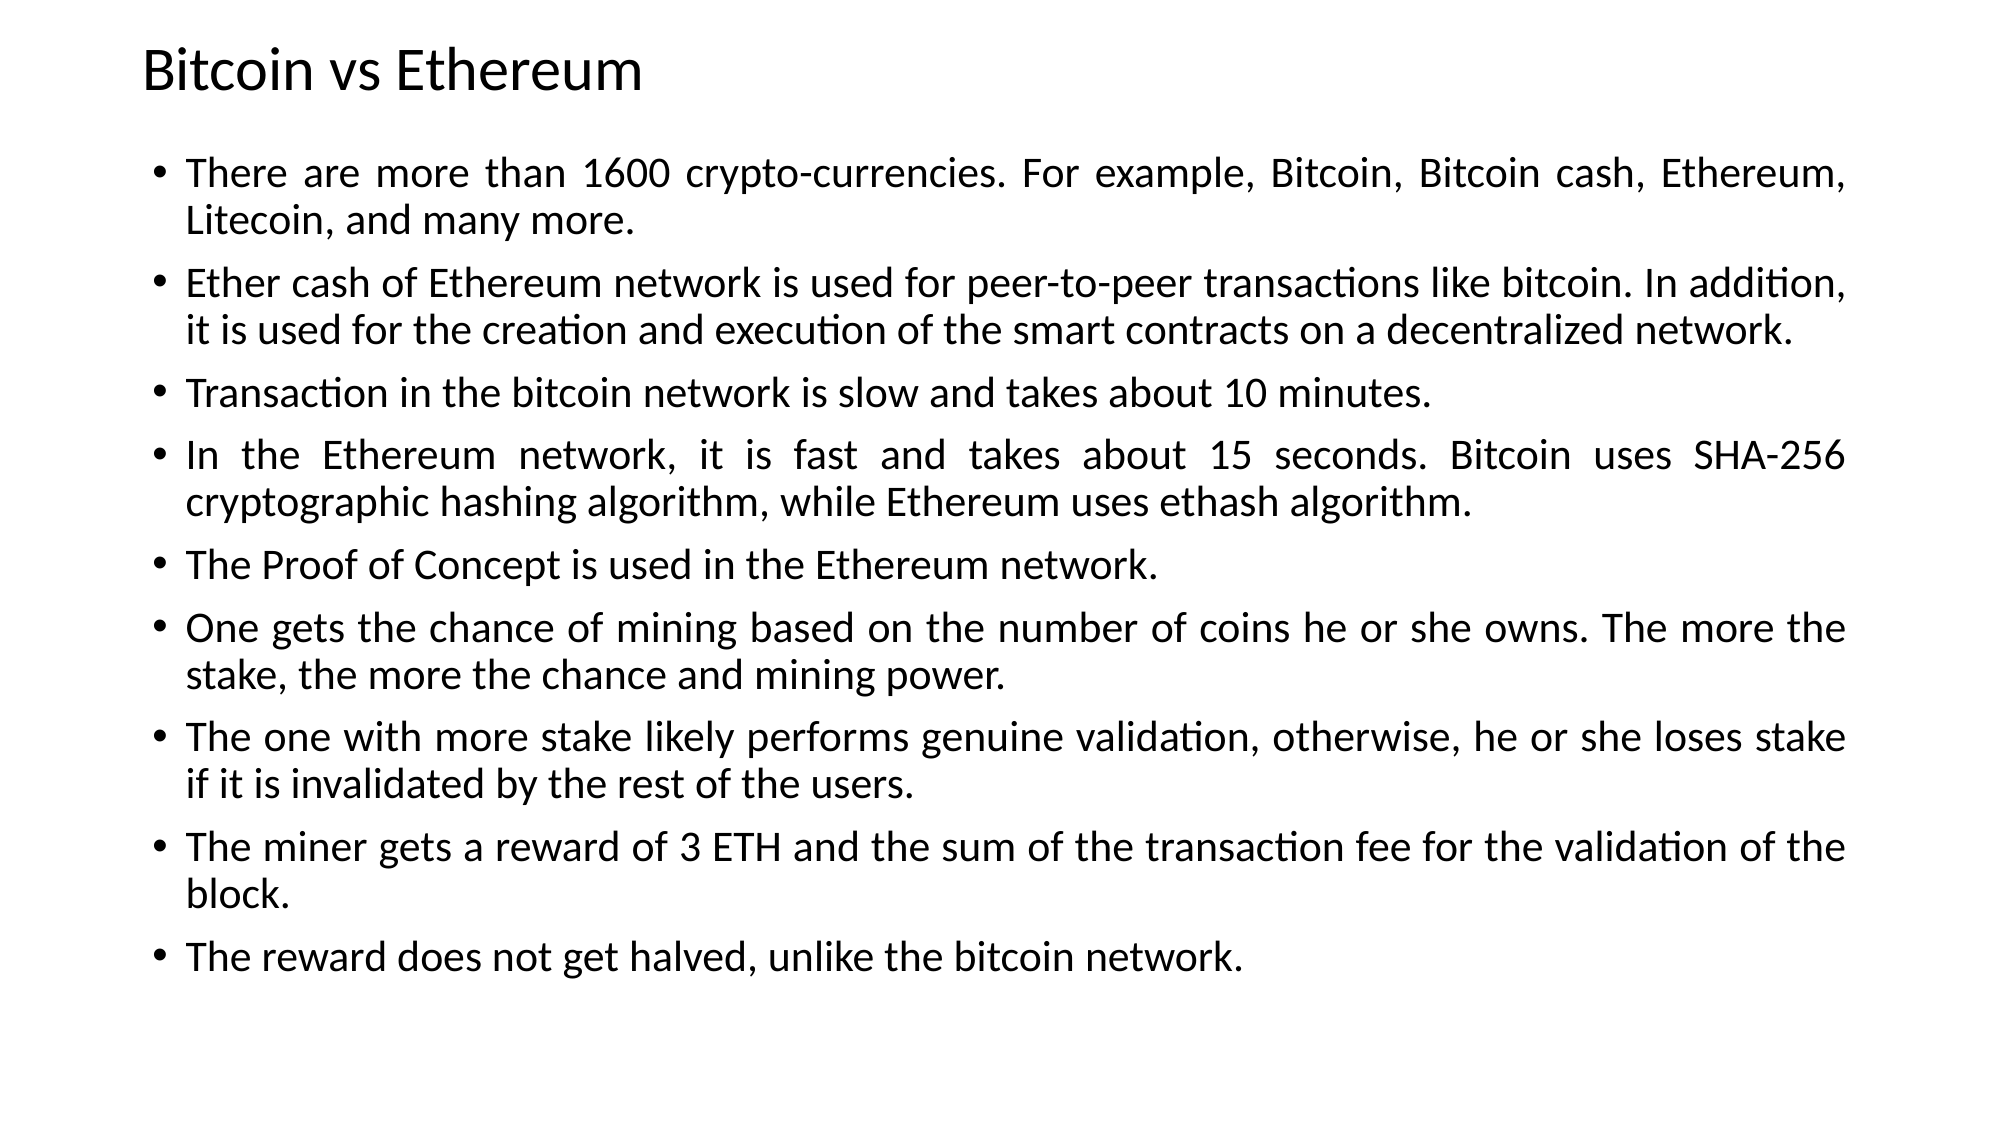

# Bitcoin vs Ethereum
There are more than 1600 crypto-currencies. For example, Bitcoin, Bitcoin cash, Ethereum, Litecoin, and many more.
Ether cash of Ethereum network is used for peer-to-peer transactions like bitcoin. In addition, it is used for the creation and execution of the smart contracts on a decentralized network.
Transaction in the bitcoin network is slow and takes about 10 minutes.
In the Ethereum network, it is fast and takes about 15 seconds. Bitcoin uses SHA-256 cryptographic hashing algorithm, while Ethereum uses ethash algorithm.
The Proof of Concept is used in the Ethereum network.
One gets the chance of mining based on the number of coins he or she owns. The more the stake, the more the chance and mining power.
The one with more stake likely performs genuine validation, otherwise, he or she loses stake if it is invalidated by the rest of the users.
The miner gets a reward of 3 ETH and the sum of the transaction fee for the validation of the block.
The reward does not get halved, unlike the bitcoin network.